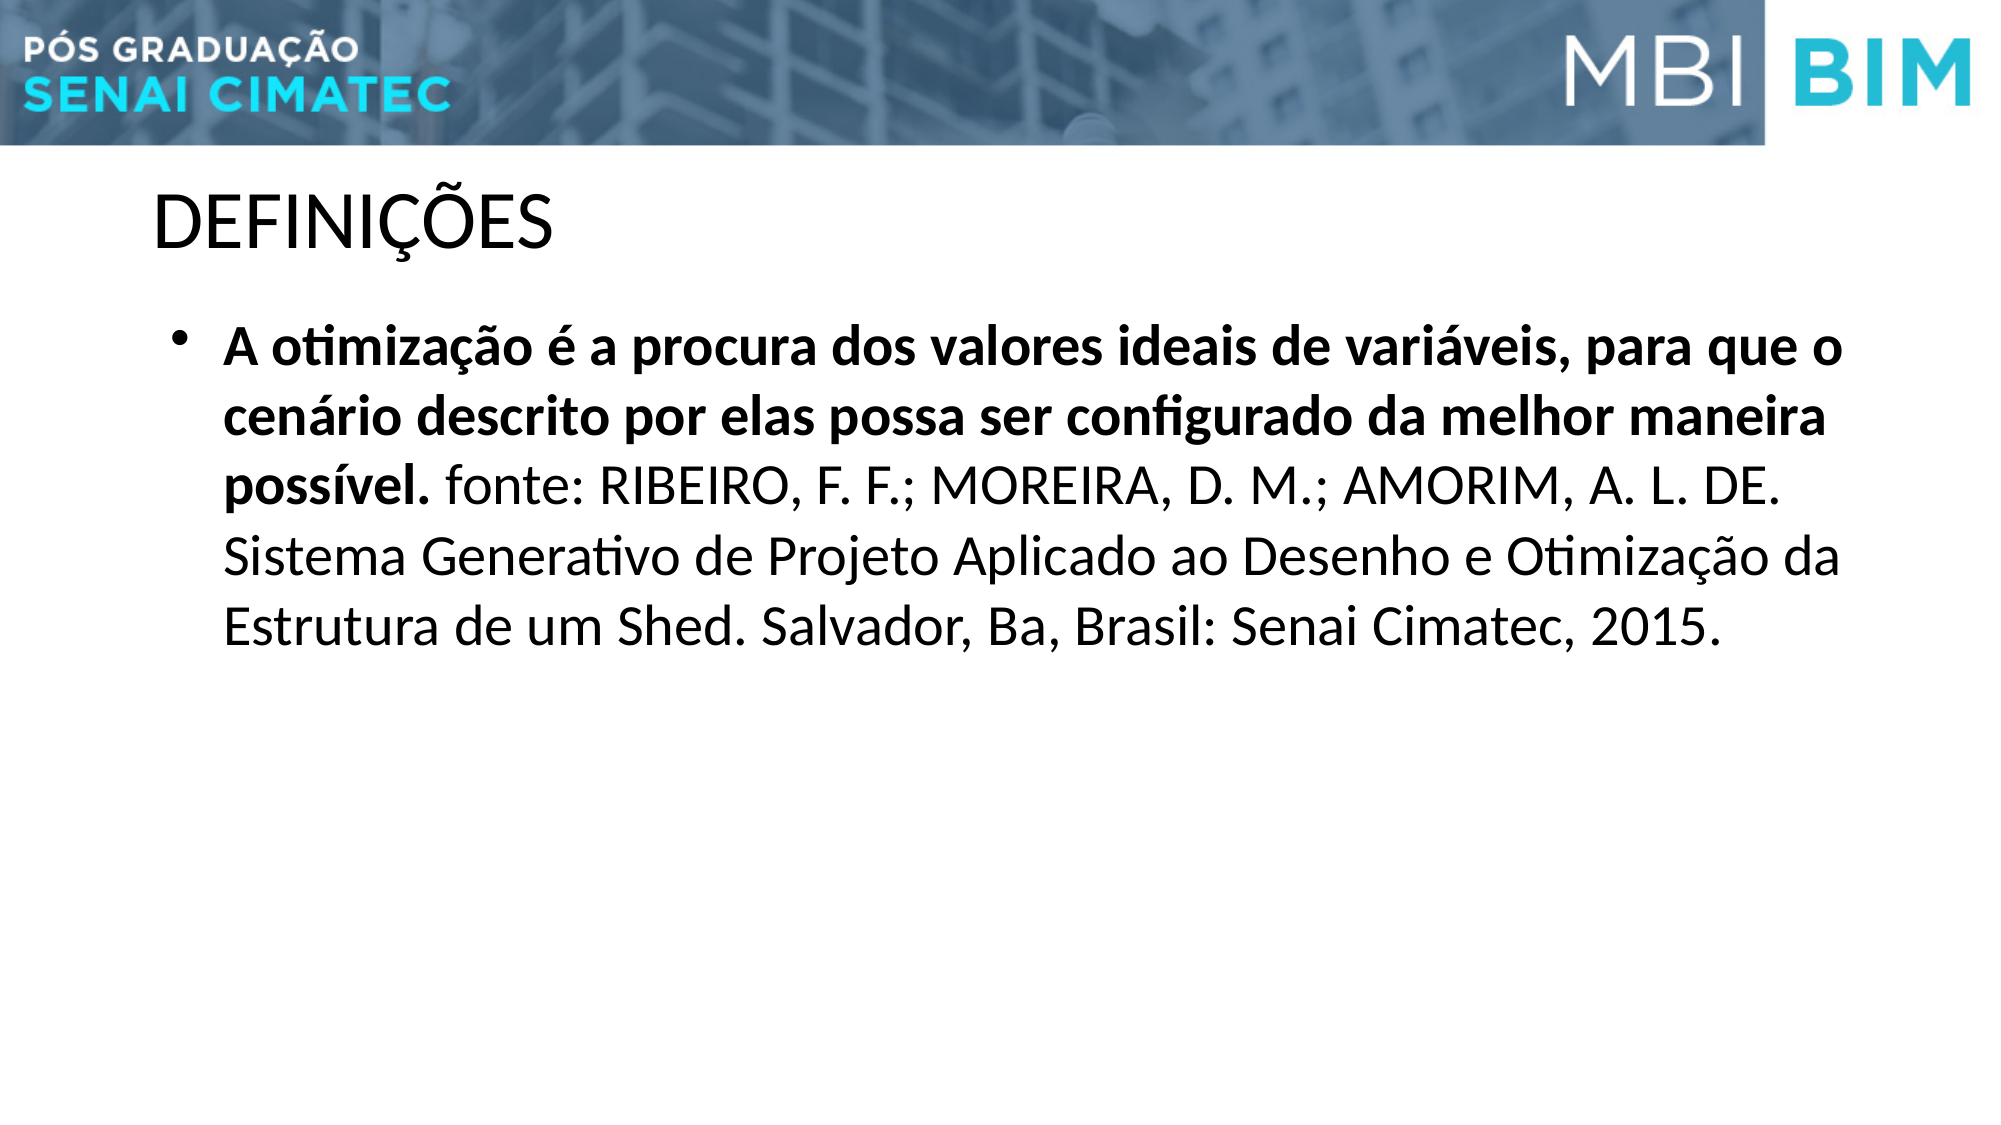

DEFINIÇÕES
A otimização é a procura dos valores ideais de variáveis, para que o cenário descrito por elas possa ser configurado da melhor maneira possível. fonte: RIBEIRO, F. F.; MOREIRA, D. M.; AMORIM, A. L. DE. Sistema Generativo de Projeto Aplicado ao Desenho e Otimização da Estrutura de um Shed. Salvador, Ba, Brasil: Senai Cimatec, 2015.